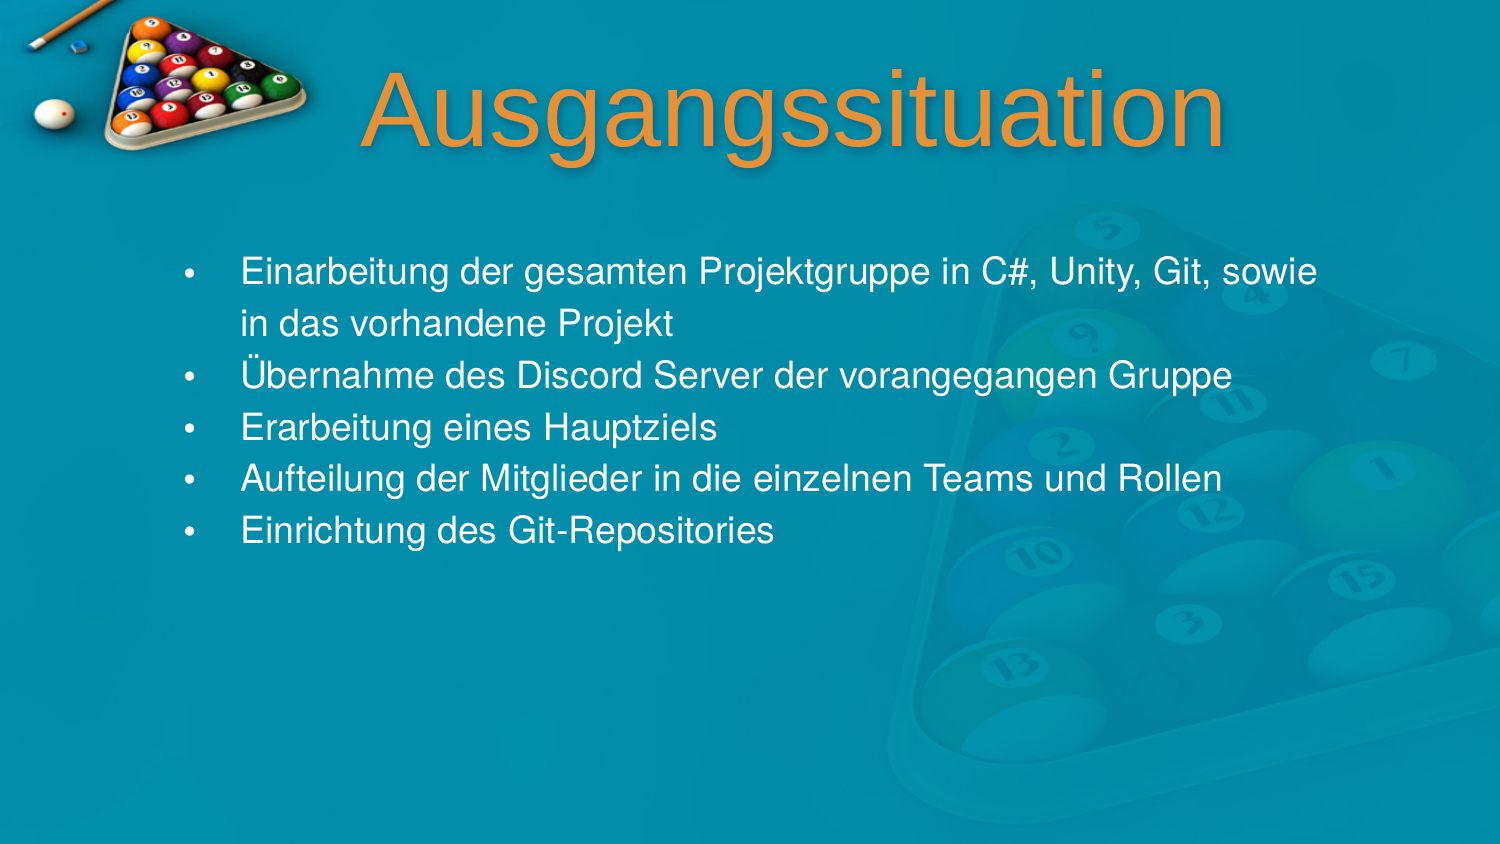

# Ausgangssituation
Einarbeitung der gesamten Projektgruppe in C#, Unity, Git, sowie in das vorhandene Projekt
Übernahme des Discord Server der vorangegangen Gruppe
Erarbeitung eines Hauptziels
Aufteilung der Mitglieder in die einzelnen Teams und Rollen
Einrichtung des Git-Repositories